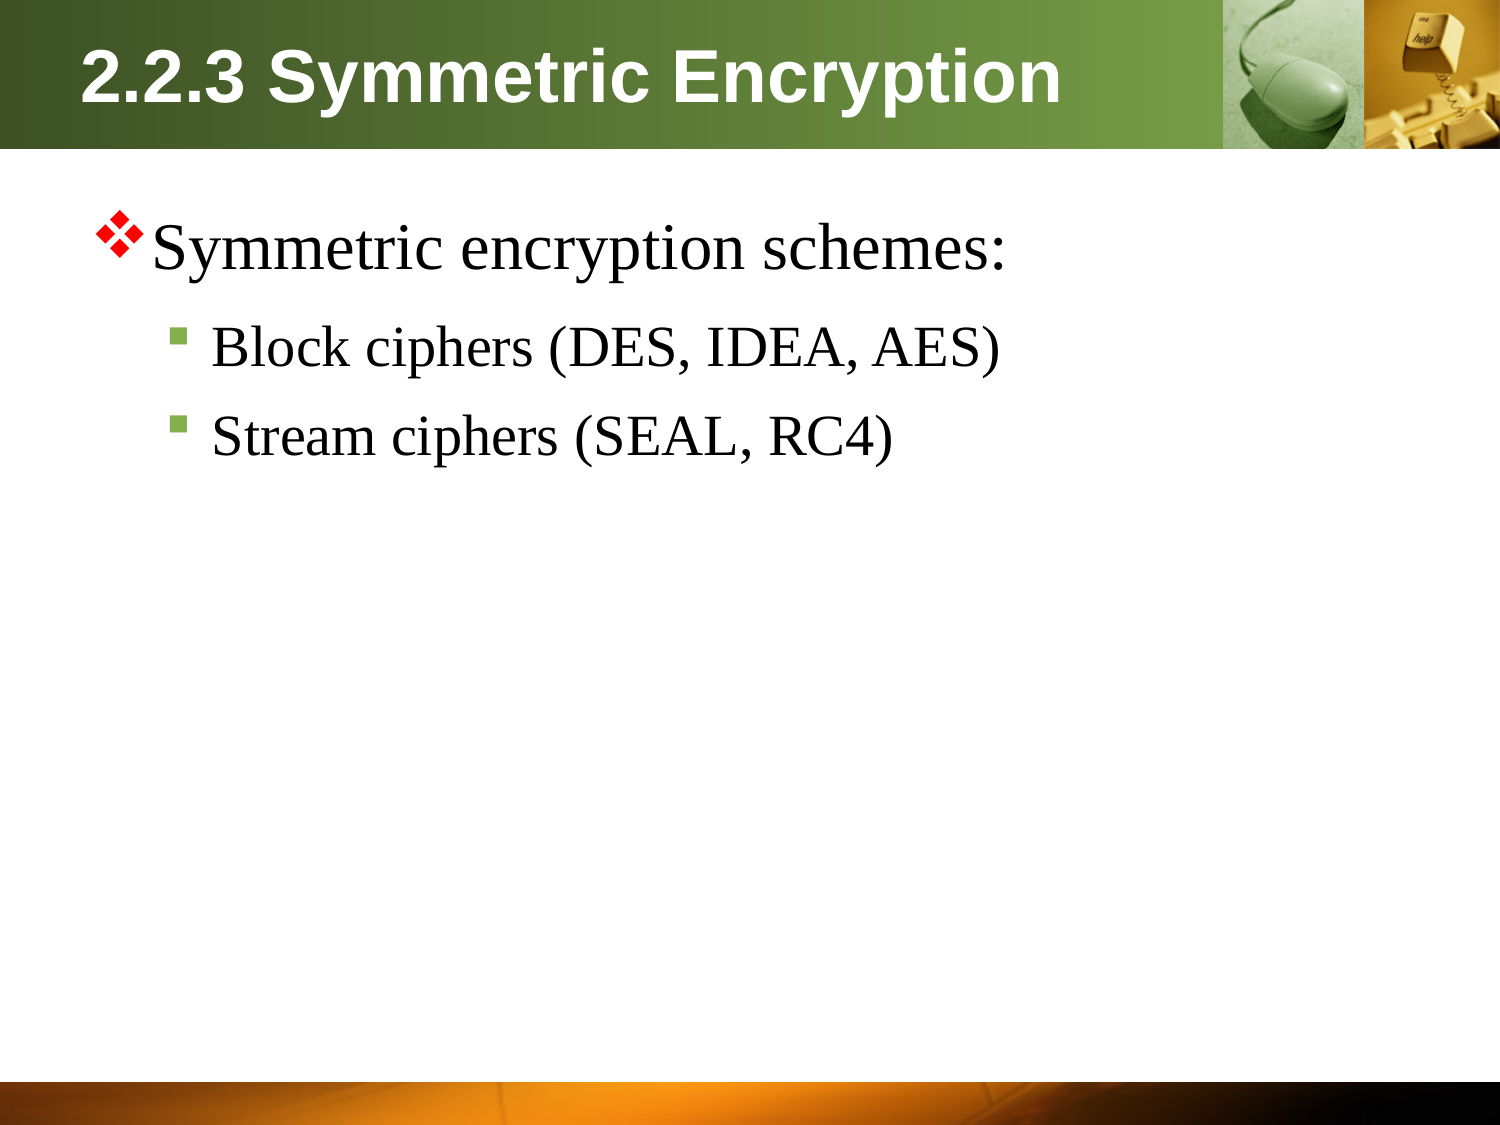

# 2.2.3 Symmetric Encryption
Symmetric encryption schemes:
Block ciphers (DES, IDEA, AES)
Stream ciphers (SEAL, RC4)